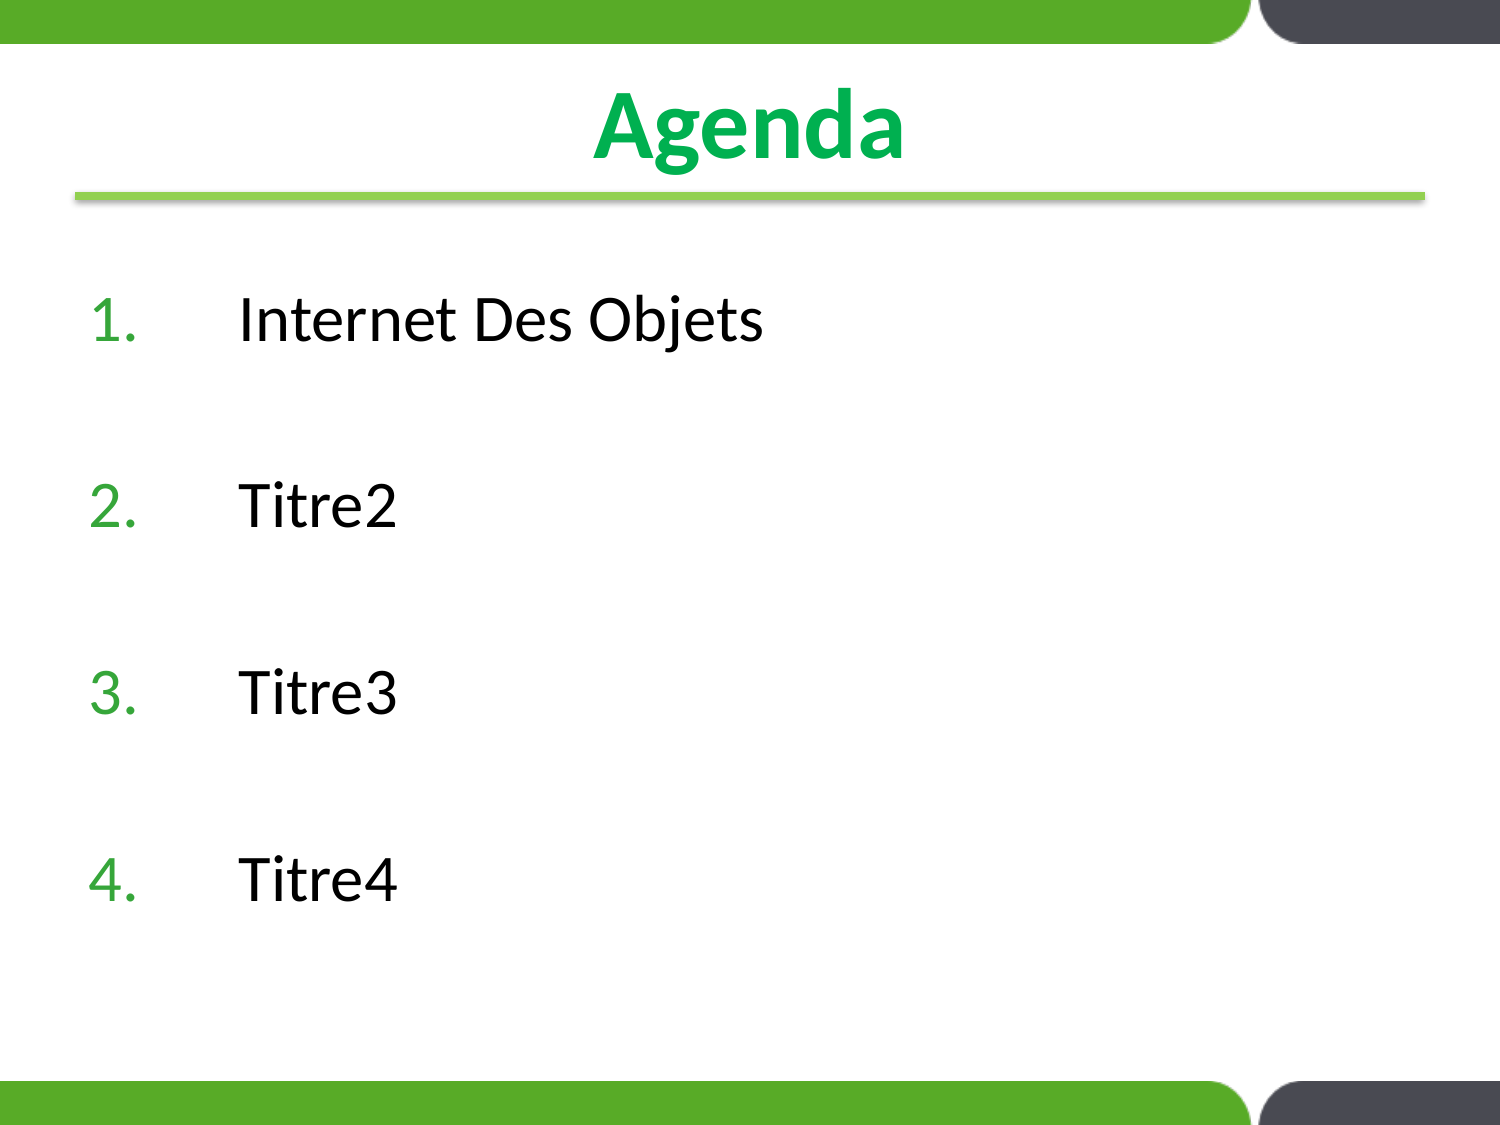

# Agenda
Internet Des Objets

Titre2

Titre3

Titre4